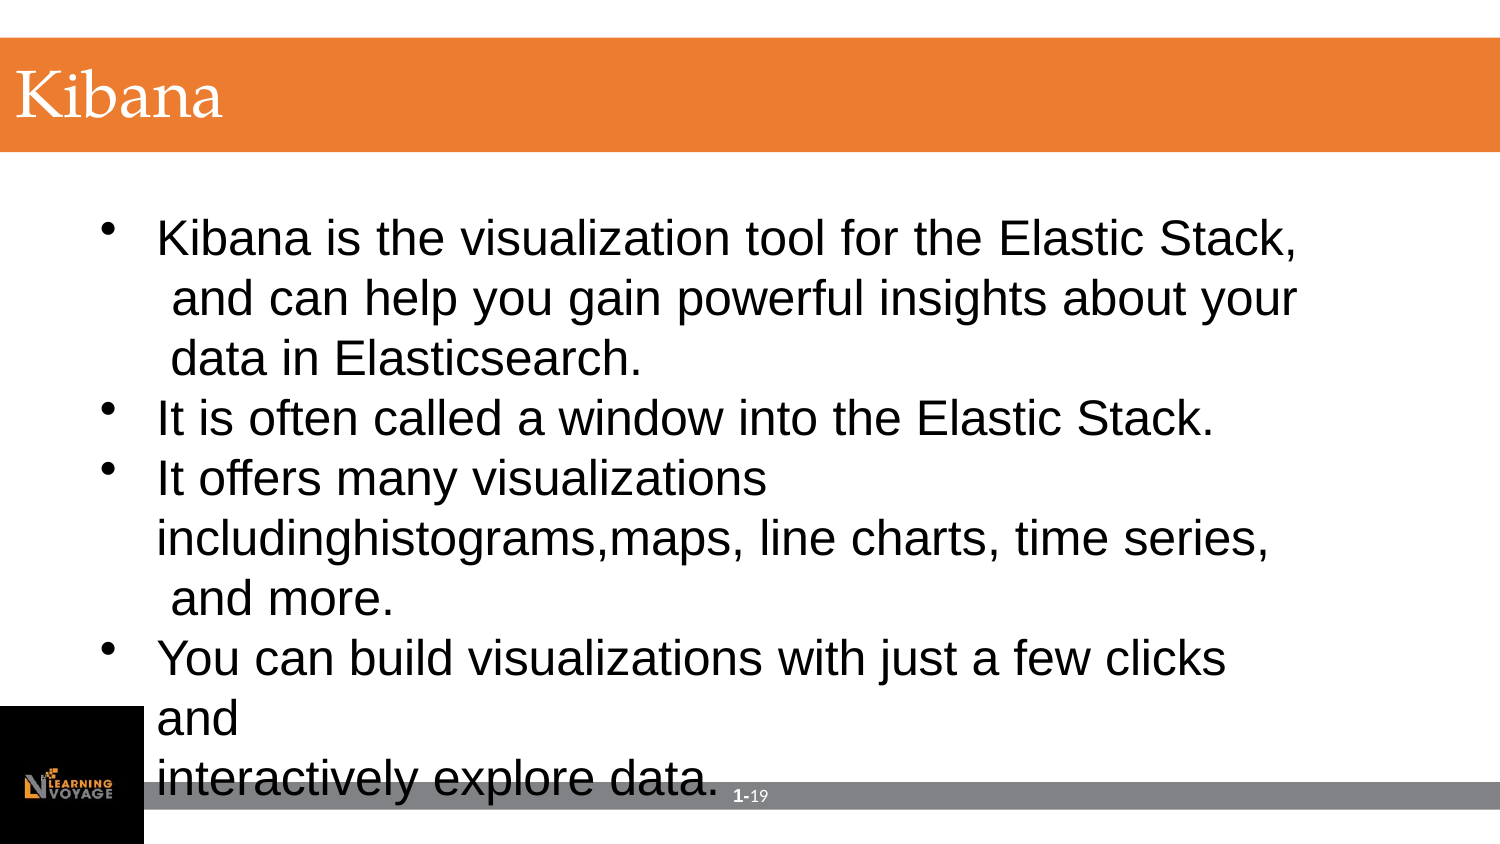

# Kibana
Kibana is the visualization tool for the Elastic Stack,  and can help you gain powerful insights about your  data in Elasticsearch.
It is often called a window into the Elastic Stack.
It offers many visualizations  includinghistograms,maps, line charts, time series,  and more.
You can build visualizations with just a few clicks and
interactively explore data.
1-19